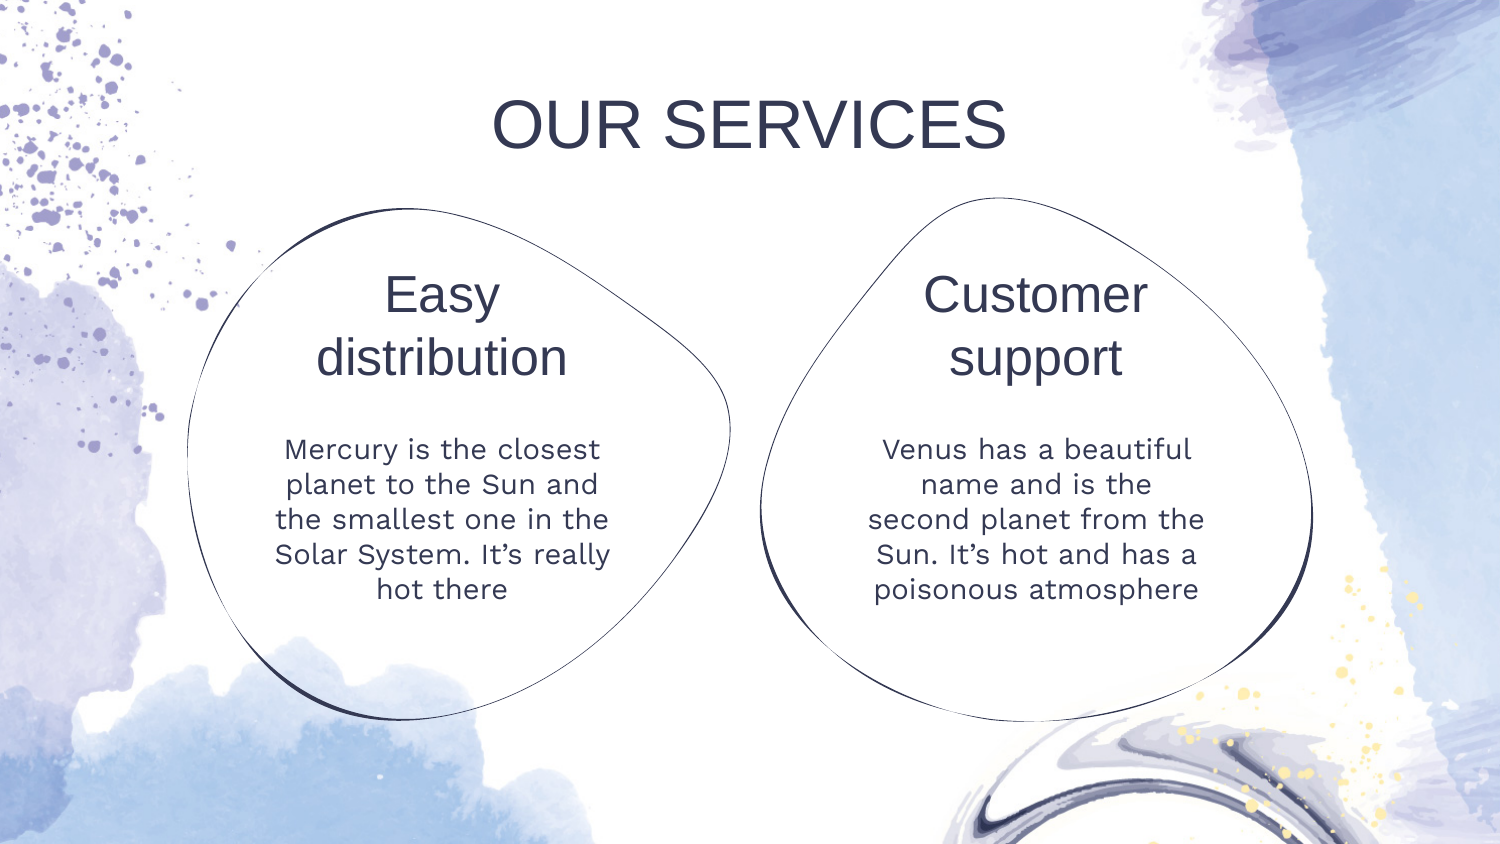

# OUR SERVICES

Easy distribution
Customer support
Mercury is the closest planet to the Sun and the smallest one in the Solar System. It’s really hot there
Venus has a beautiful name and is the second planet from the Sun. It’s hot and has a poisonous atmosphere